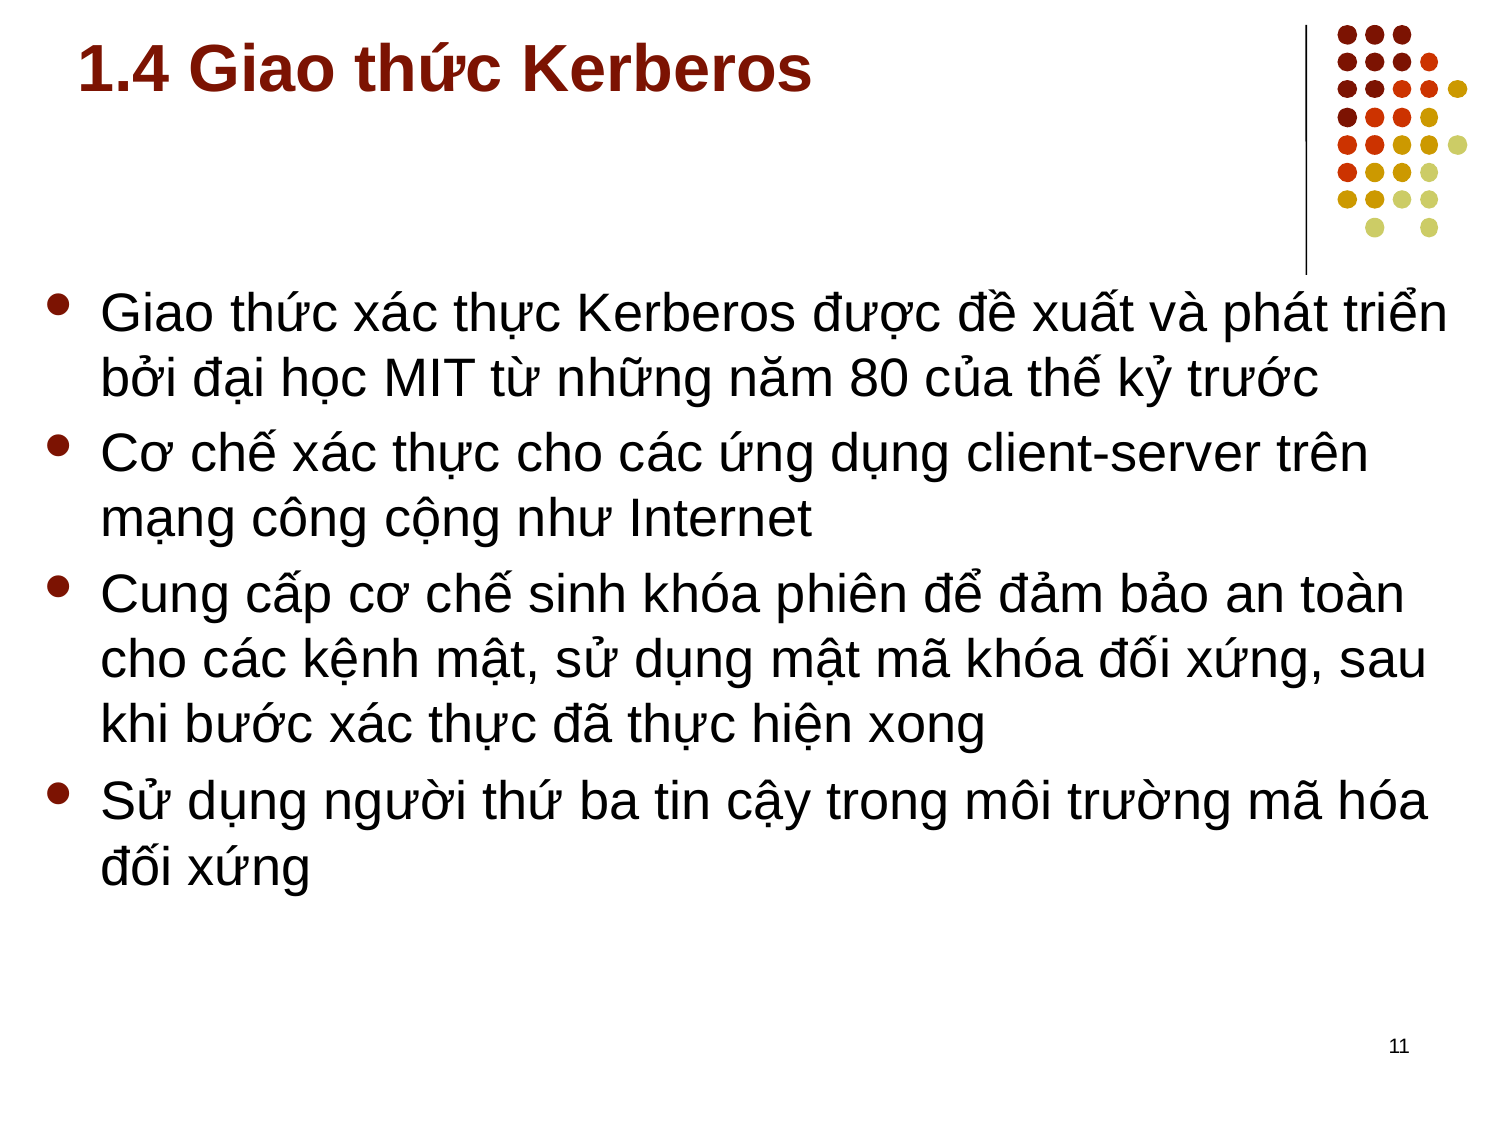

# 1.4 Giao thức Kerberos
Giao thức xác thực Kerberos được đề xuất và phát triển bởi đại học MIT từ những năm 80 của thế kỷ trước
Cơ chế xác thực cho các ứng dụng client-server trên mạng công cộng như Internet
Cung cấp cơ chế sinh khóa phiên để đảm bảo an toàn cho các kệnh mật, sử dụng mật mã khóa đối xứng, sau khi bước xác thực đã thực hiện xong
Sử dụng người thứ ba tin cậy trong môi trường mã hóa đối xứng
11